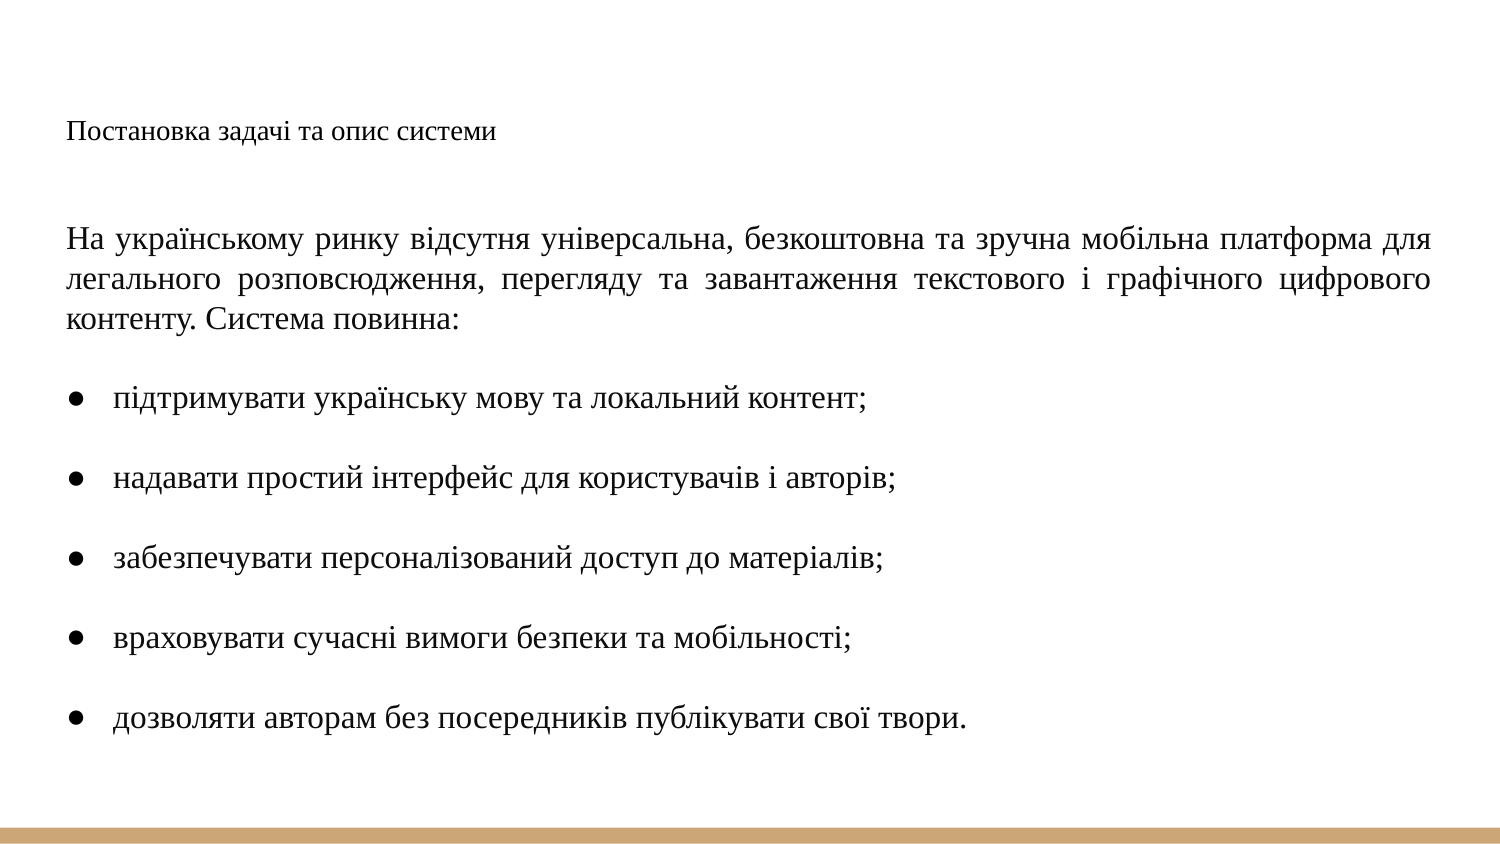

# Постановка задачі та опис системи
На українському ринку відсутня універсальна, безкоштовна та зручна мобільна платформа для легального розповсюдження, перегляду та завантаження текстового і графічного цифрового контенту. Система повинна:
підтримувати українську мову та локальний контент;
надавати простий інтерфейс для користувачів і авторів;
забезпечувати персоналізований доступ до матеріалів;
враховувати сучасні вимоги безпеки та мобільності;
дозволяти авторам без посередників публікувати свої твори.